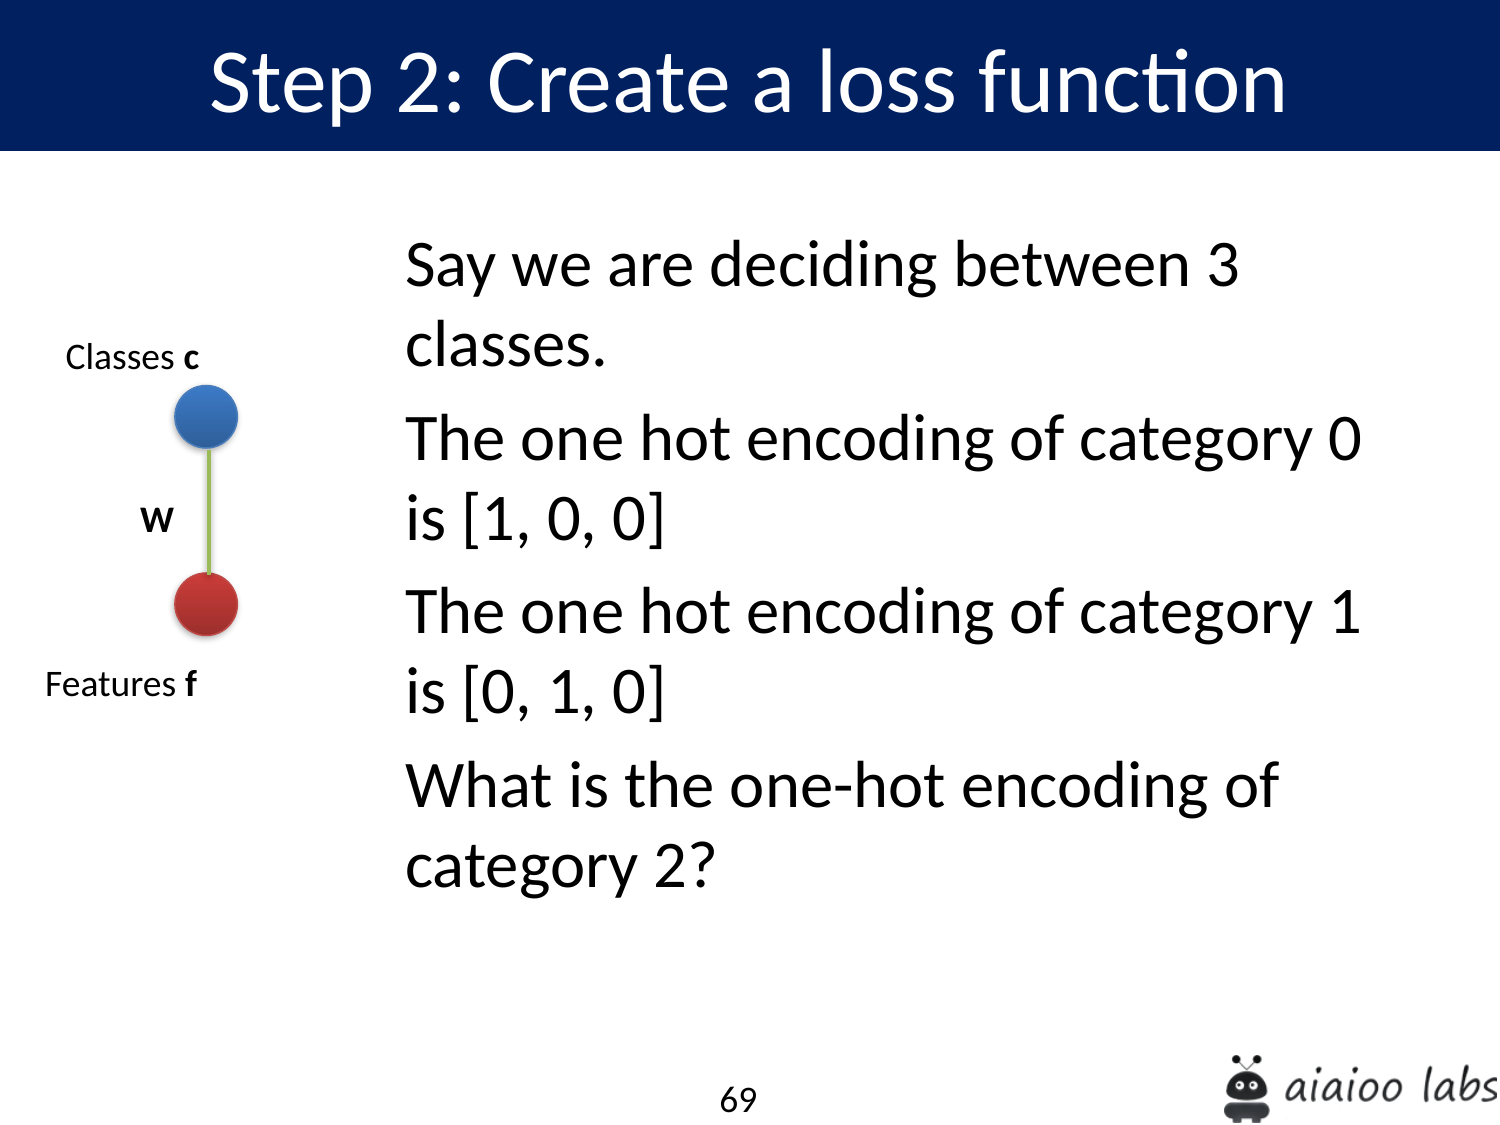

Step 2: Create a loss function
Say we are deciding between 3 classes.
The one hot encoding of category 0 is [1, 0, 0]
The one hot encoding of category 1 is [0, 1, 0]
What is the one-hot encoding of category 2?
Classes c

W

Features f